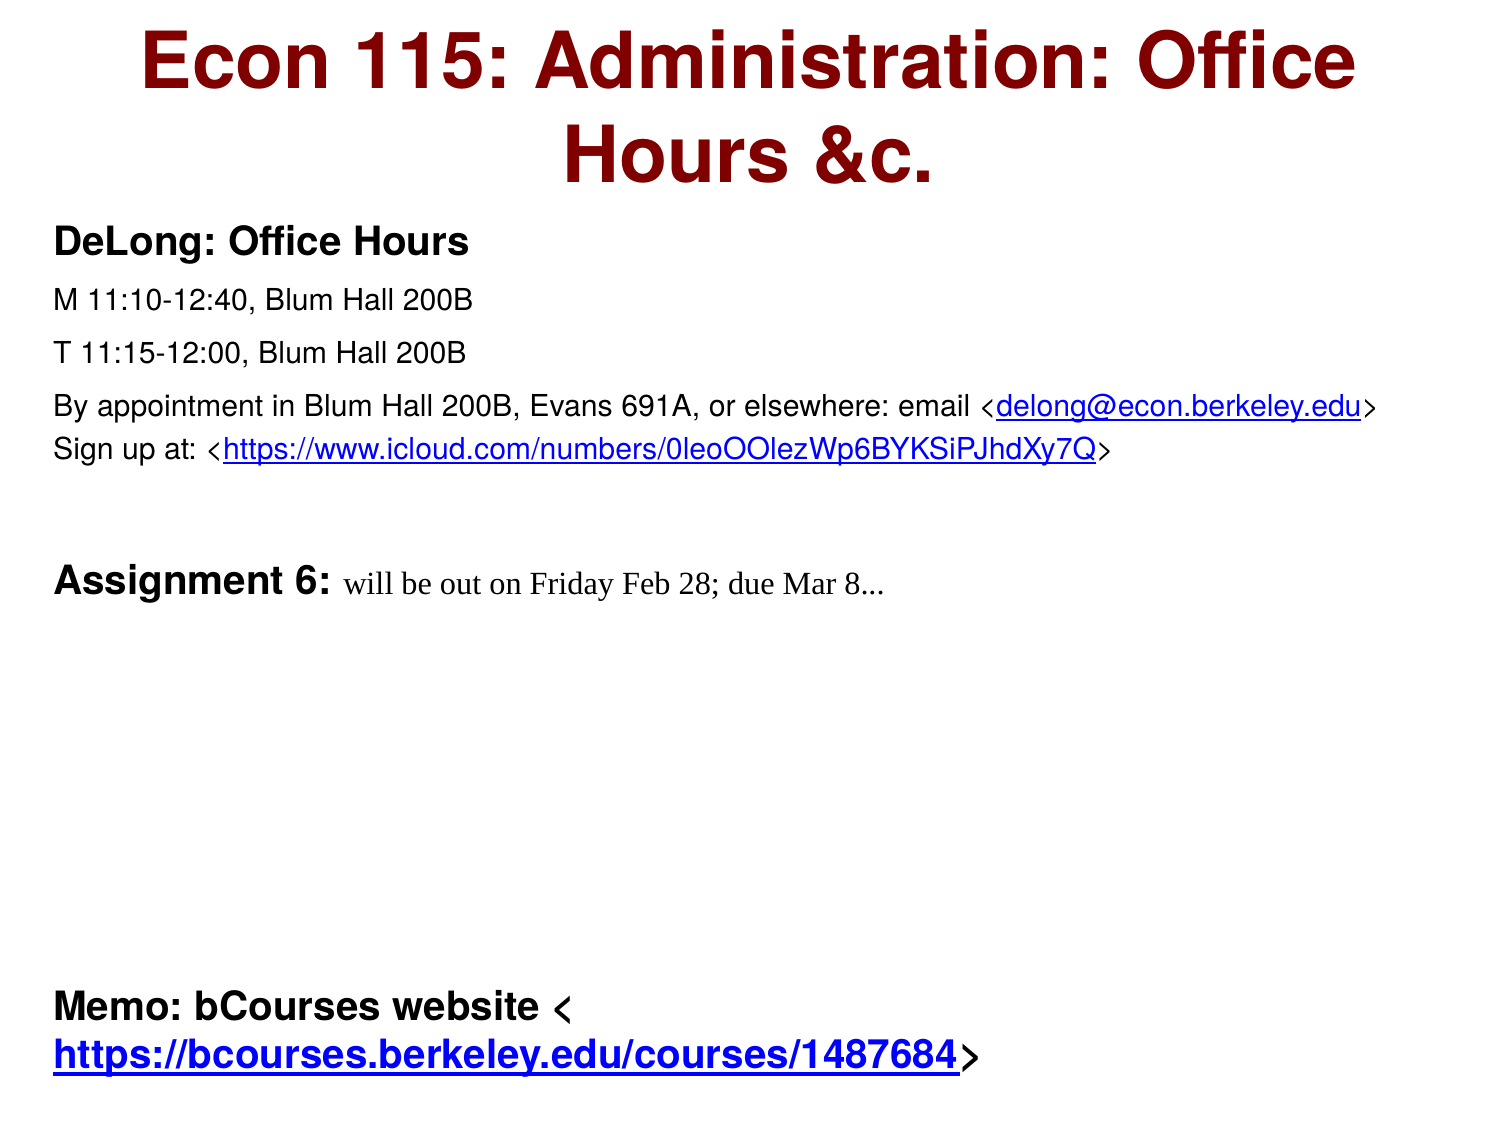

Econ 115: Administration: Office Hours &c.
DeLong: Office Hours
M 11:10-12:40, Blum Hall 200B
T 11:15-12:00, Blum Hall 200B
By appointment in Blum Hall 200B, Evans 691A, or elsewhere: email <delong@econ.berkeley.edu> Sign up at: <https://www.icloud.com/numbers/0leoOOlezWp6BYKSiPJhdXy7Q>

Assignment 6: will be out on Friday Feb 28; due Mar 8...

Memo: bCourses website <https://bcourses.berkeley.edu/courses/1487684>